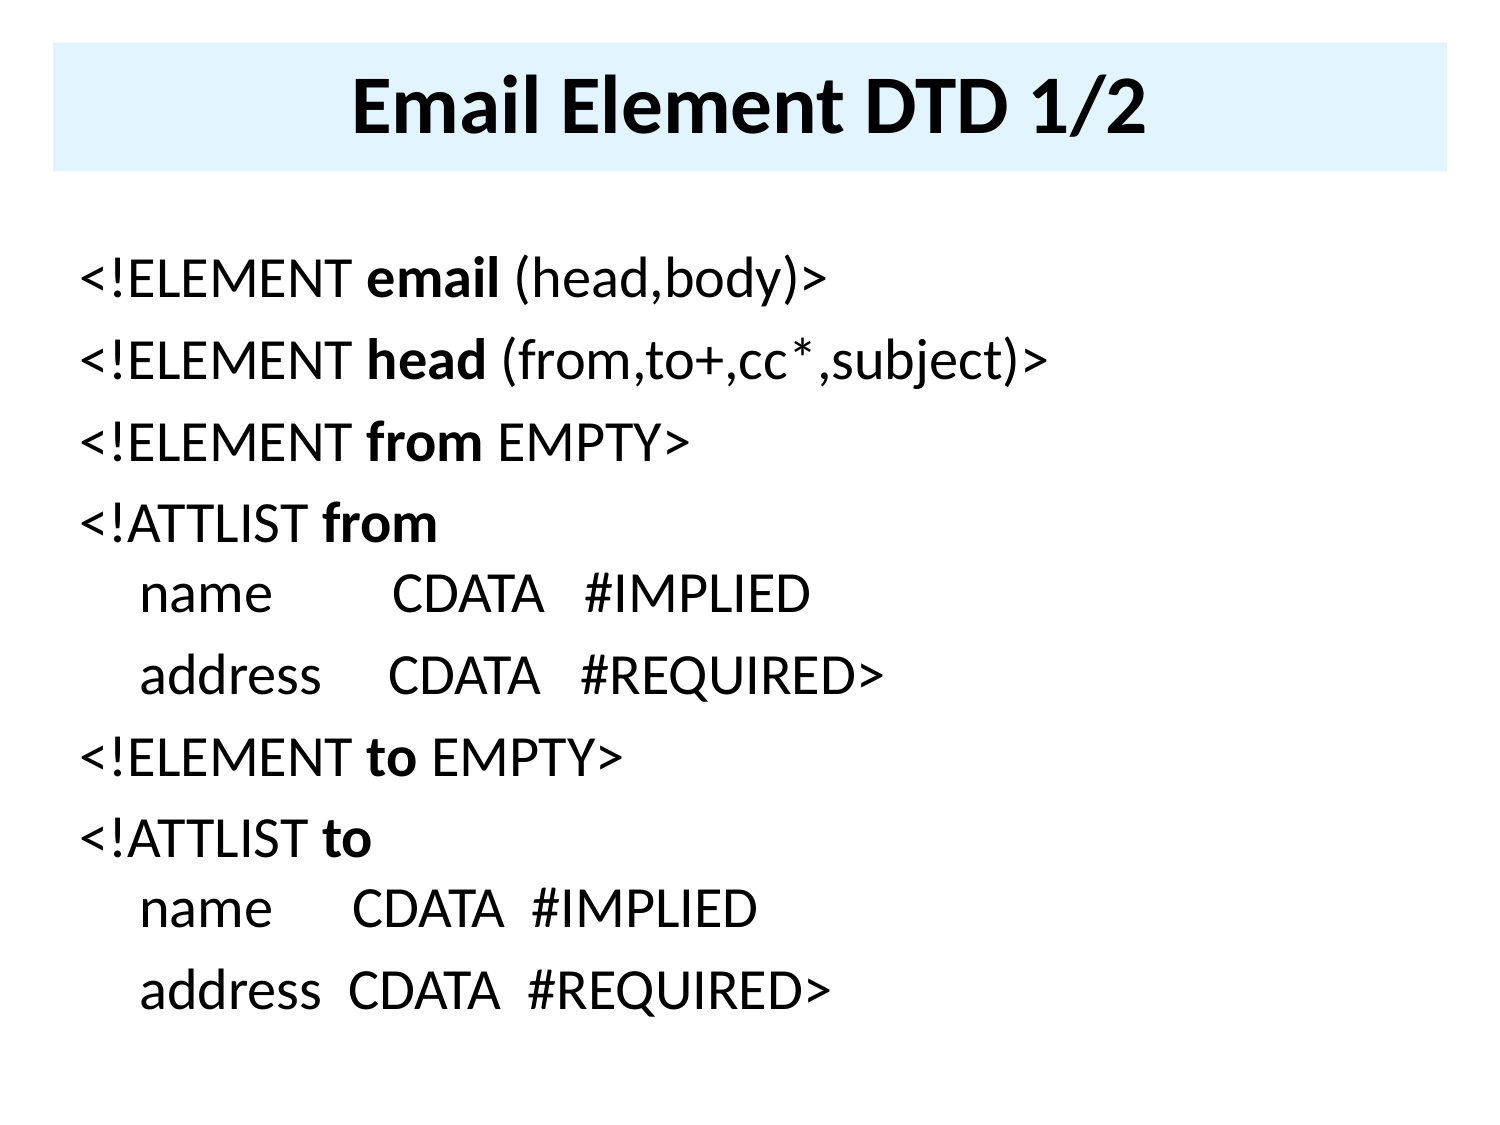

# Email Element DTD 1/2
<!ELEMENT email (head,body)>
<!ELEMENT head (from,to+,cc*,subject)>
<!ELEMENT from EMPTY>
<!ATTLIST from
 name         CDATA   #IMPLIED
	 address     CDATA   #REQUIRED>
<!ELEMENT to EMPTY>
<!ATTLIST to
 name      CDATA  #IMPLIED
	 address  CDATA  #REQUIRED>